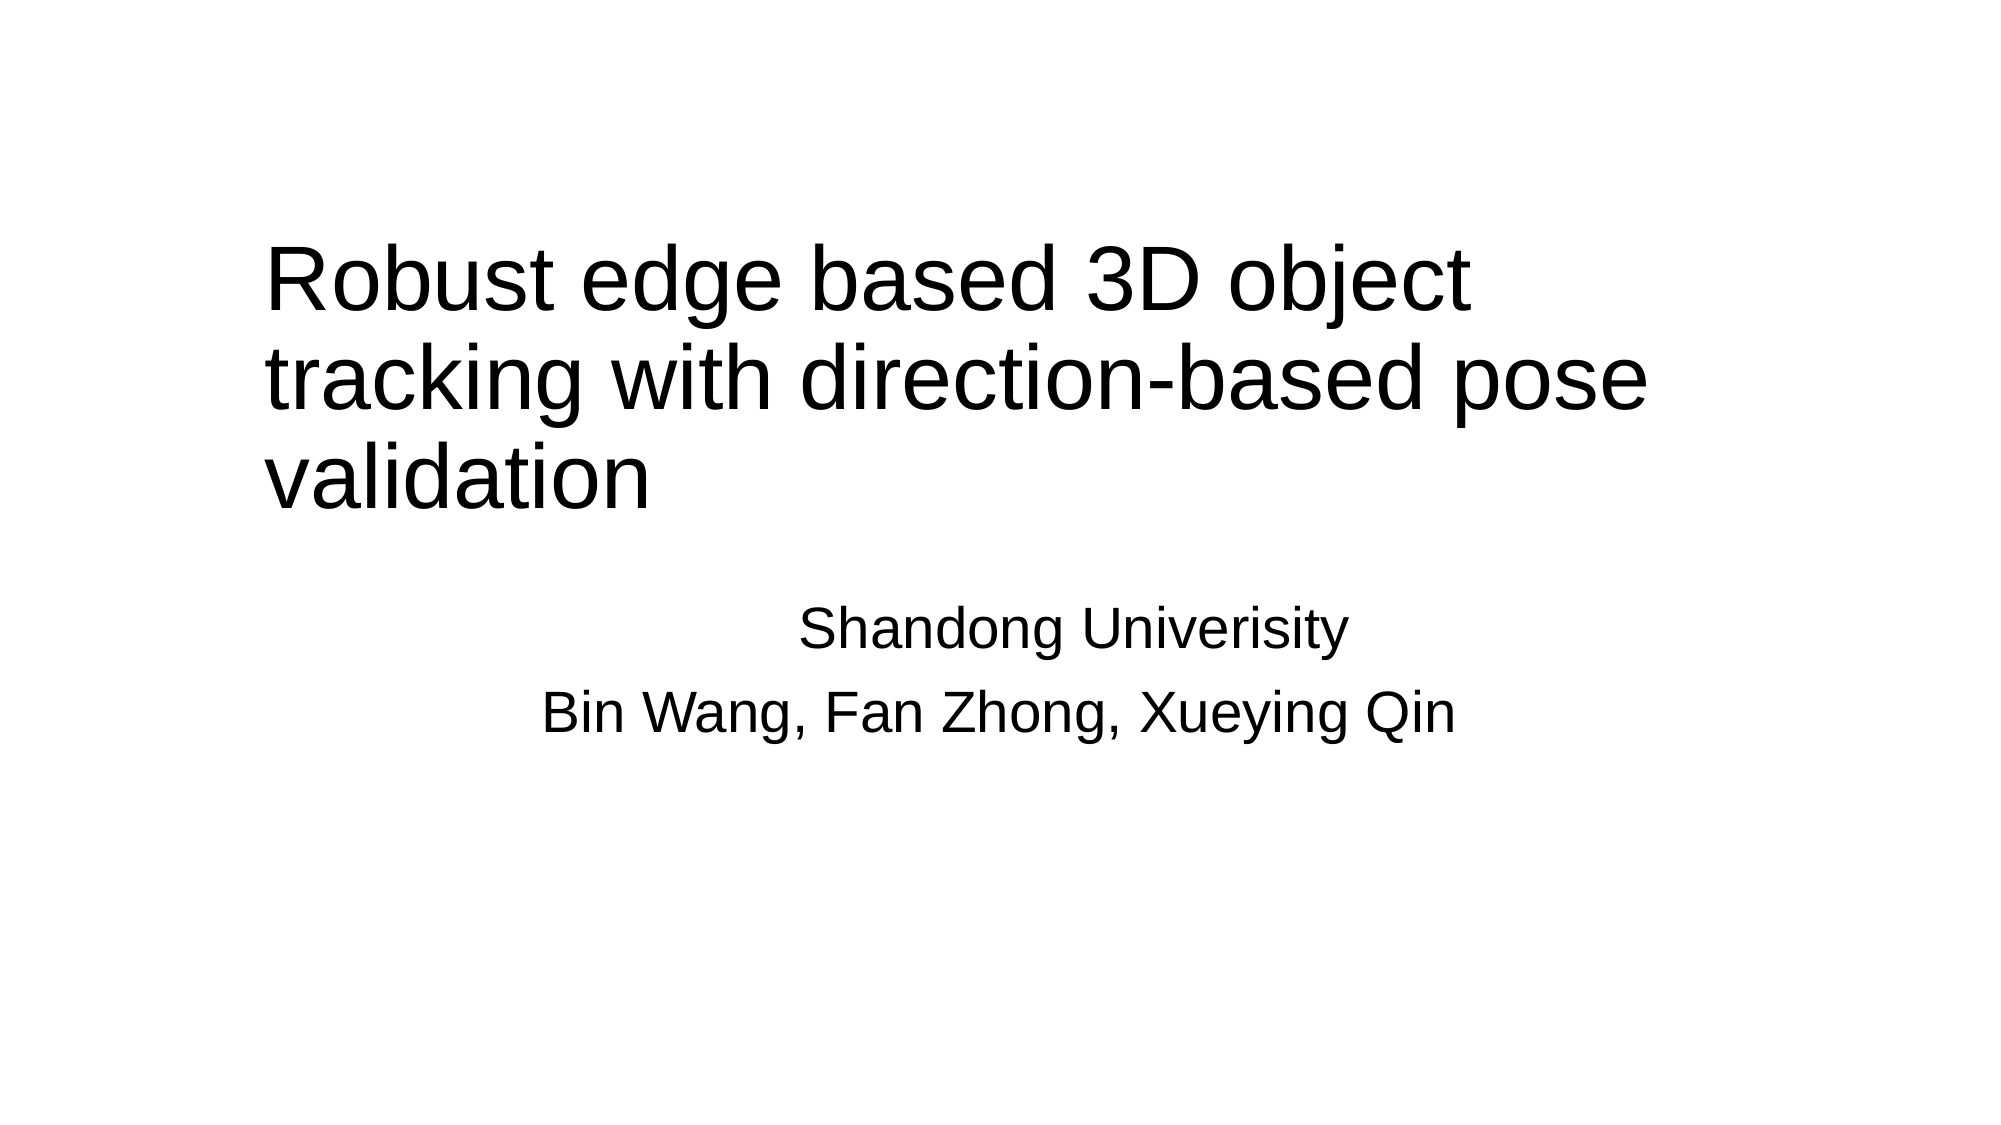

Robust edge based 3D object tracking with direction-based pose validation
	Shandong Univerisity
Bin Wang, Fan Zhong, Xueying Qin